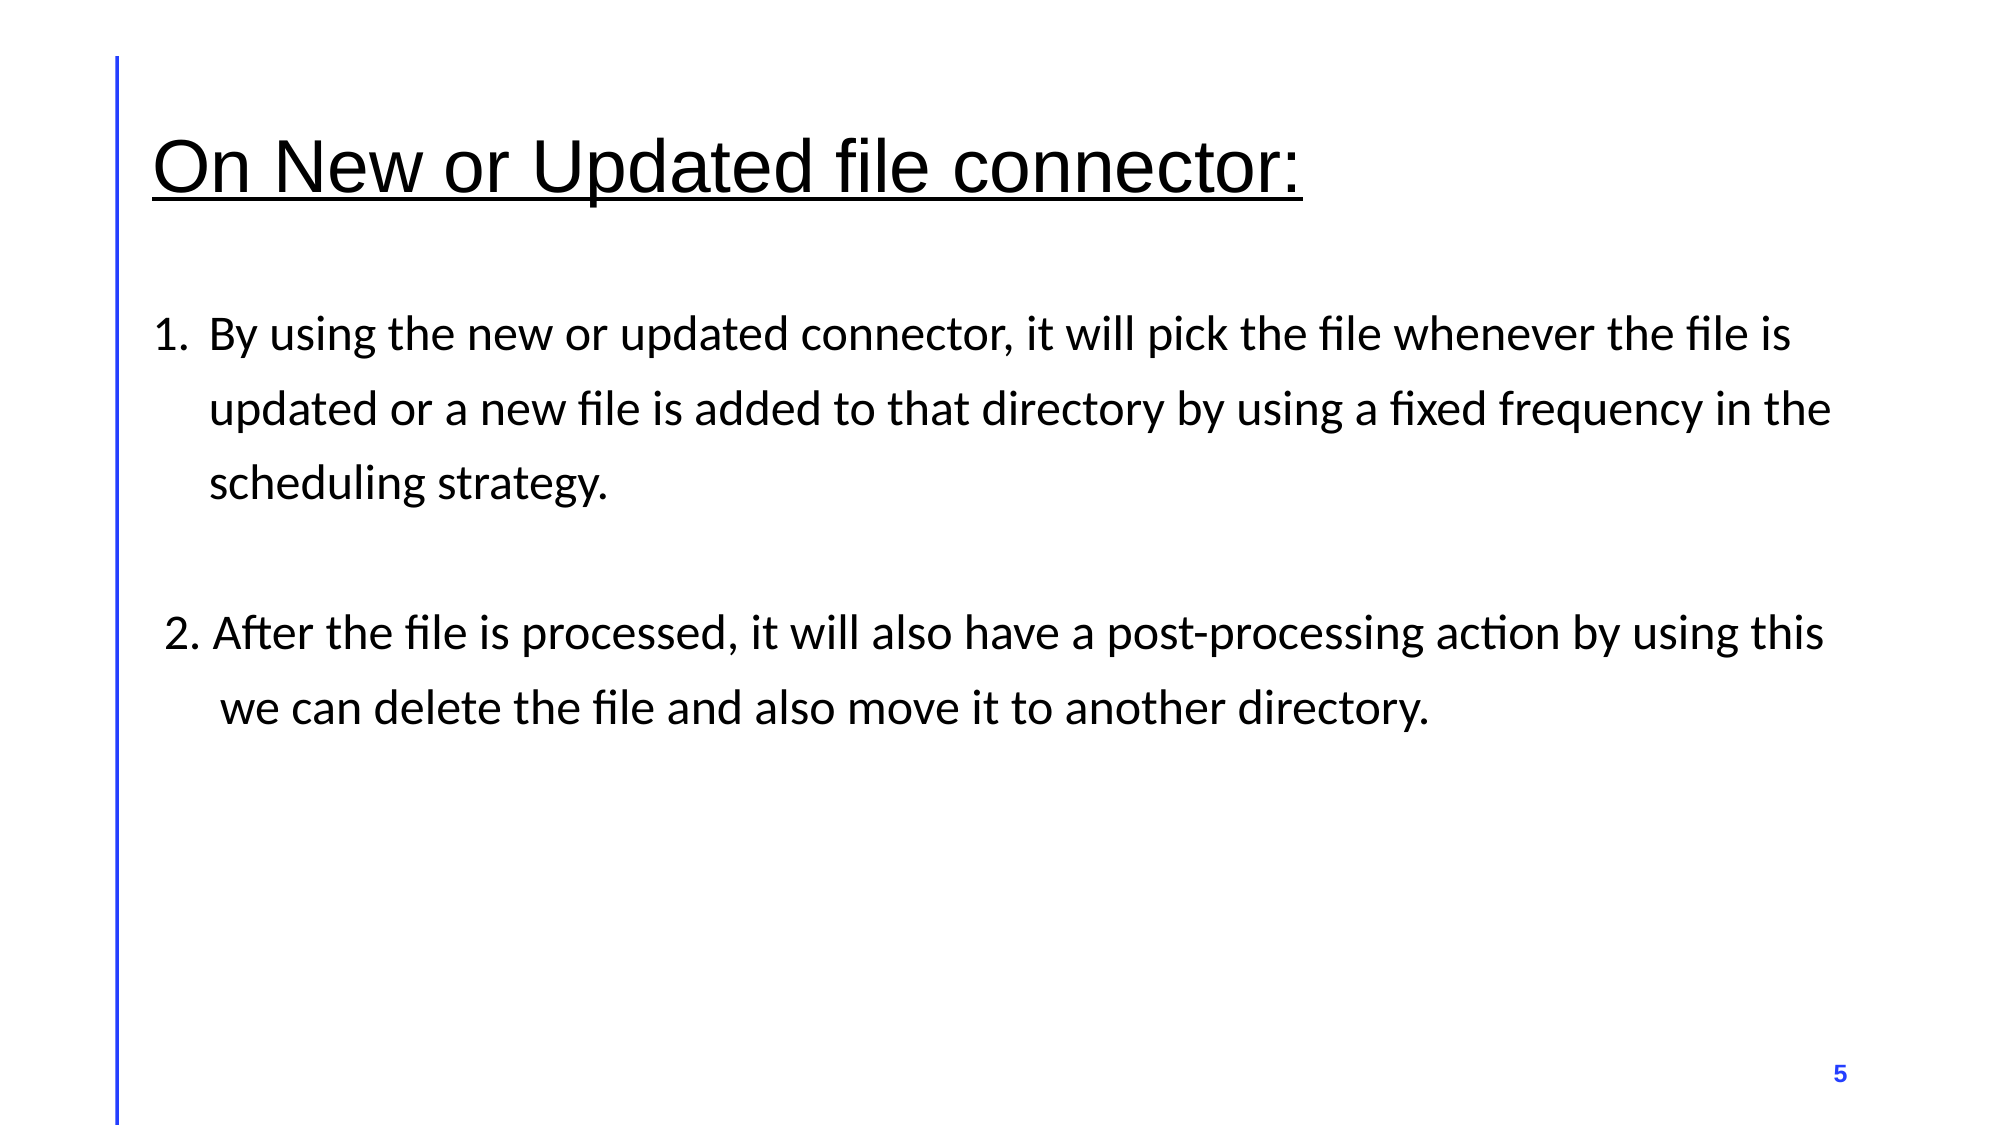

# On New or Updated file connector:
By using the new or updated connector, it will pick the file whenever the file is
     updated or a new file is added to that directory by using a fixed frequency in the
     scheduling strategy.

 2. After the file is processed, it will also have a post-processing action by using this
      we can delete the file and also move it to another directory.

5